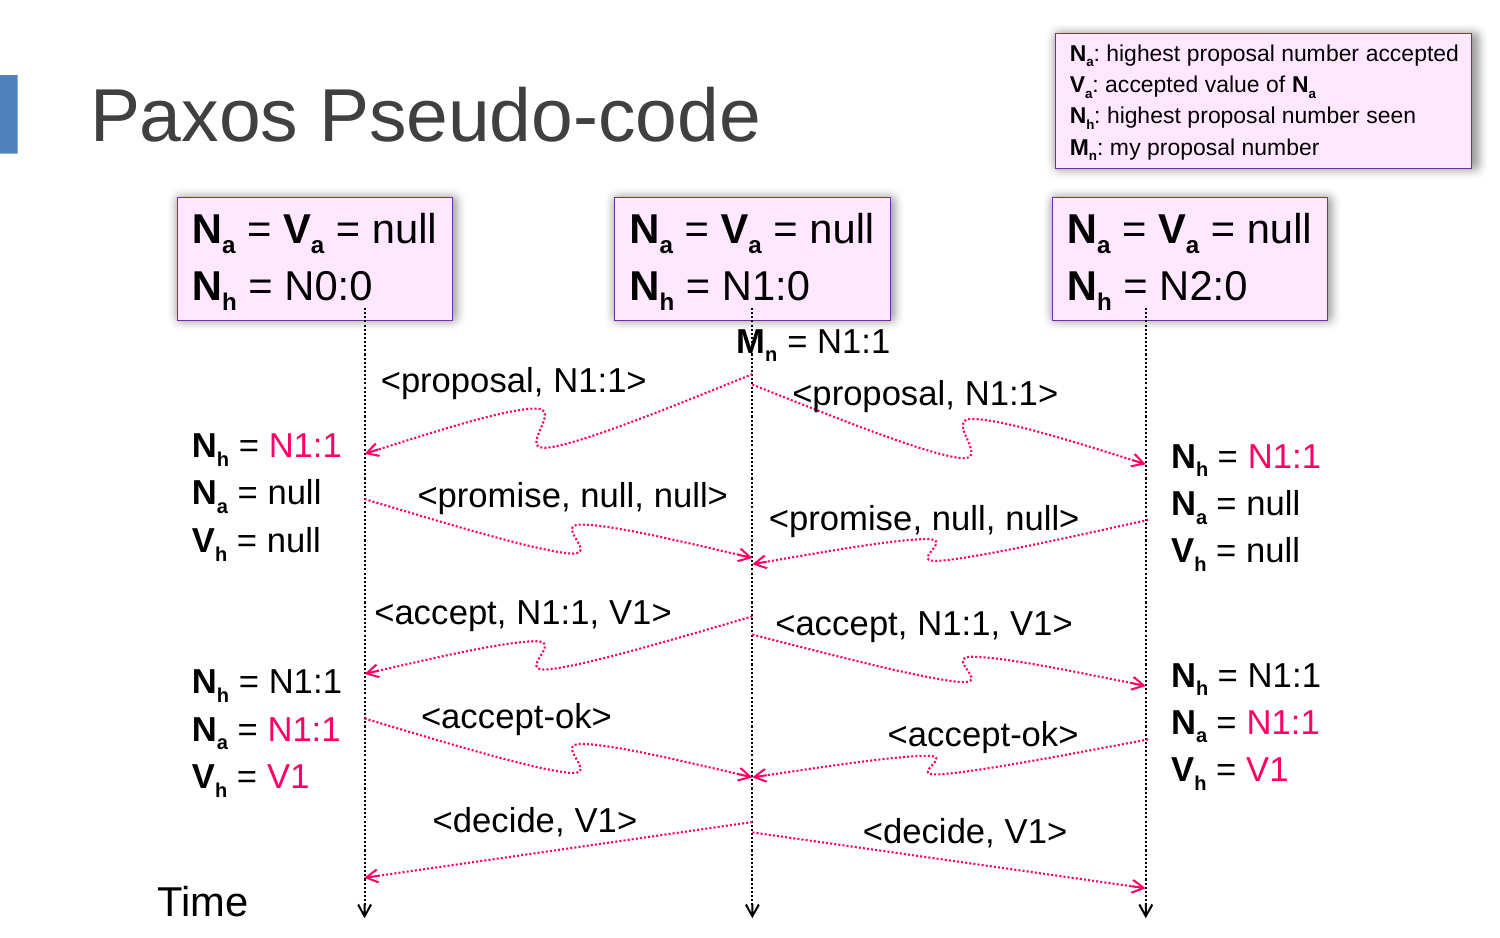

Na: highest proposal number accepted
Va: accepted value of Na
Nh: highest proposal number seen
Mn: my proposal number
# Paxos Pseudo-code
Na = Va = null
Nh = N0:0
Na = Va = null
Nh = N1:0
Na = Va = null
Nh = N2:0
Mn = N1:1
<proposal, N1:1>
<proposal, N1:1>

Nh = N1:1
Na = null
Vh = null
Nh = N1:1
Na = null
Vh = null
<promise, null, null>
<promise, null, null>

<accept, N1:1, V1>
<accept, N1:1, V1>

Nh = N1:1
Na = N1:1
Vh = V1
Nh = N1:1
Na = N1:1
Vh = V1
<accept-ok>
<accept-ok>

<decide, V1>
<decide, V1>
Time